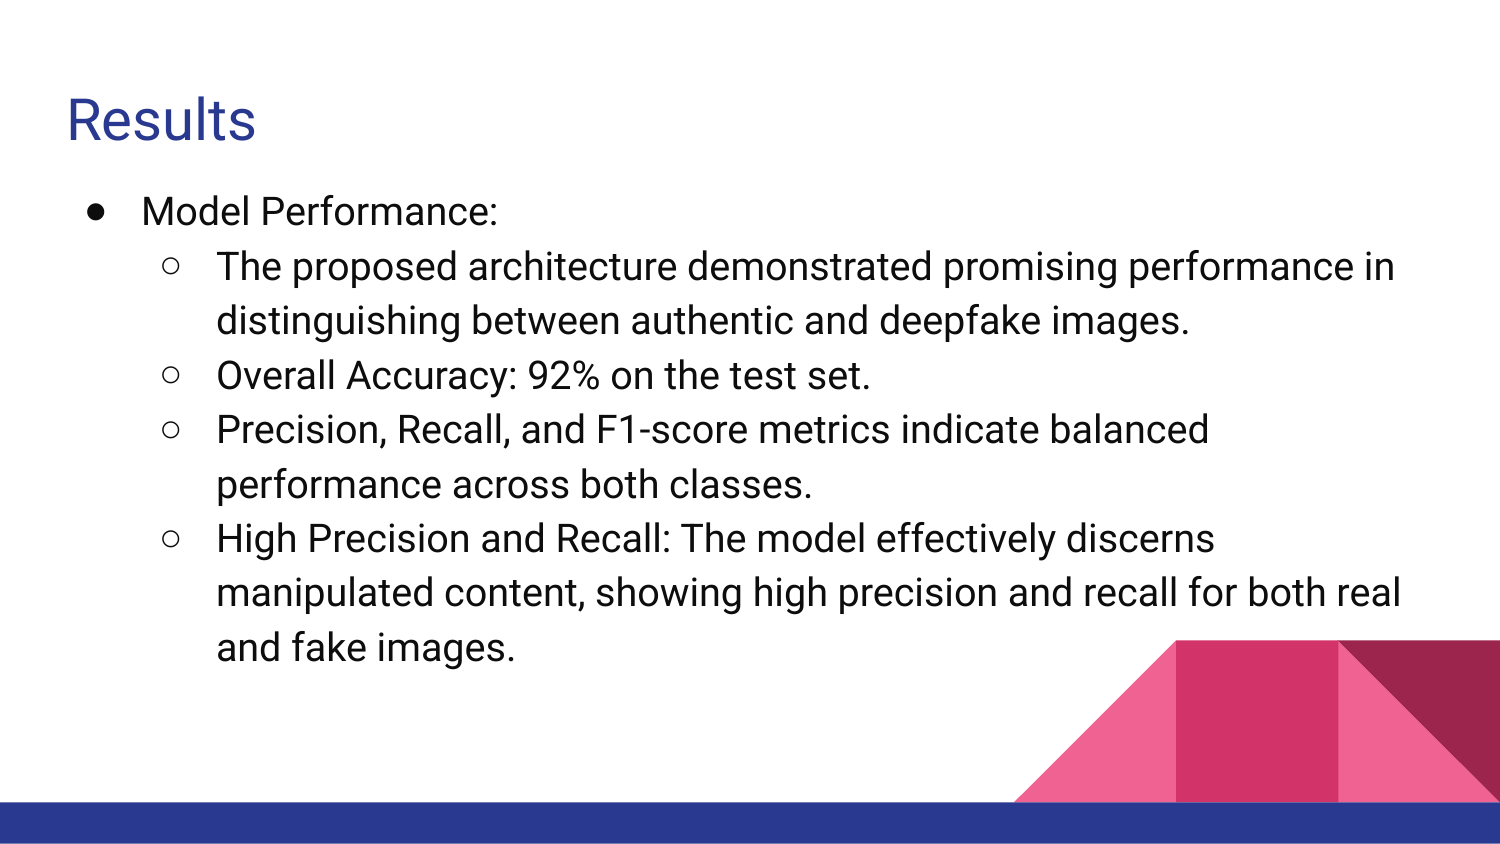

# Results
Model Performance:
The proposed architecture demonstrated promising performance in distinguishing between authentic and deepfake images.
Overall Accuracy: 92% on the test set.
Precision, Recall, and F1-score metrics indicate balanced performance across both classes.
High Precision and Recall: The model effectively discerns manipulated content, showing high precision and recall for both real and fake images.